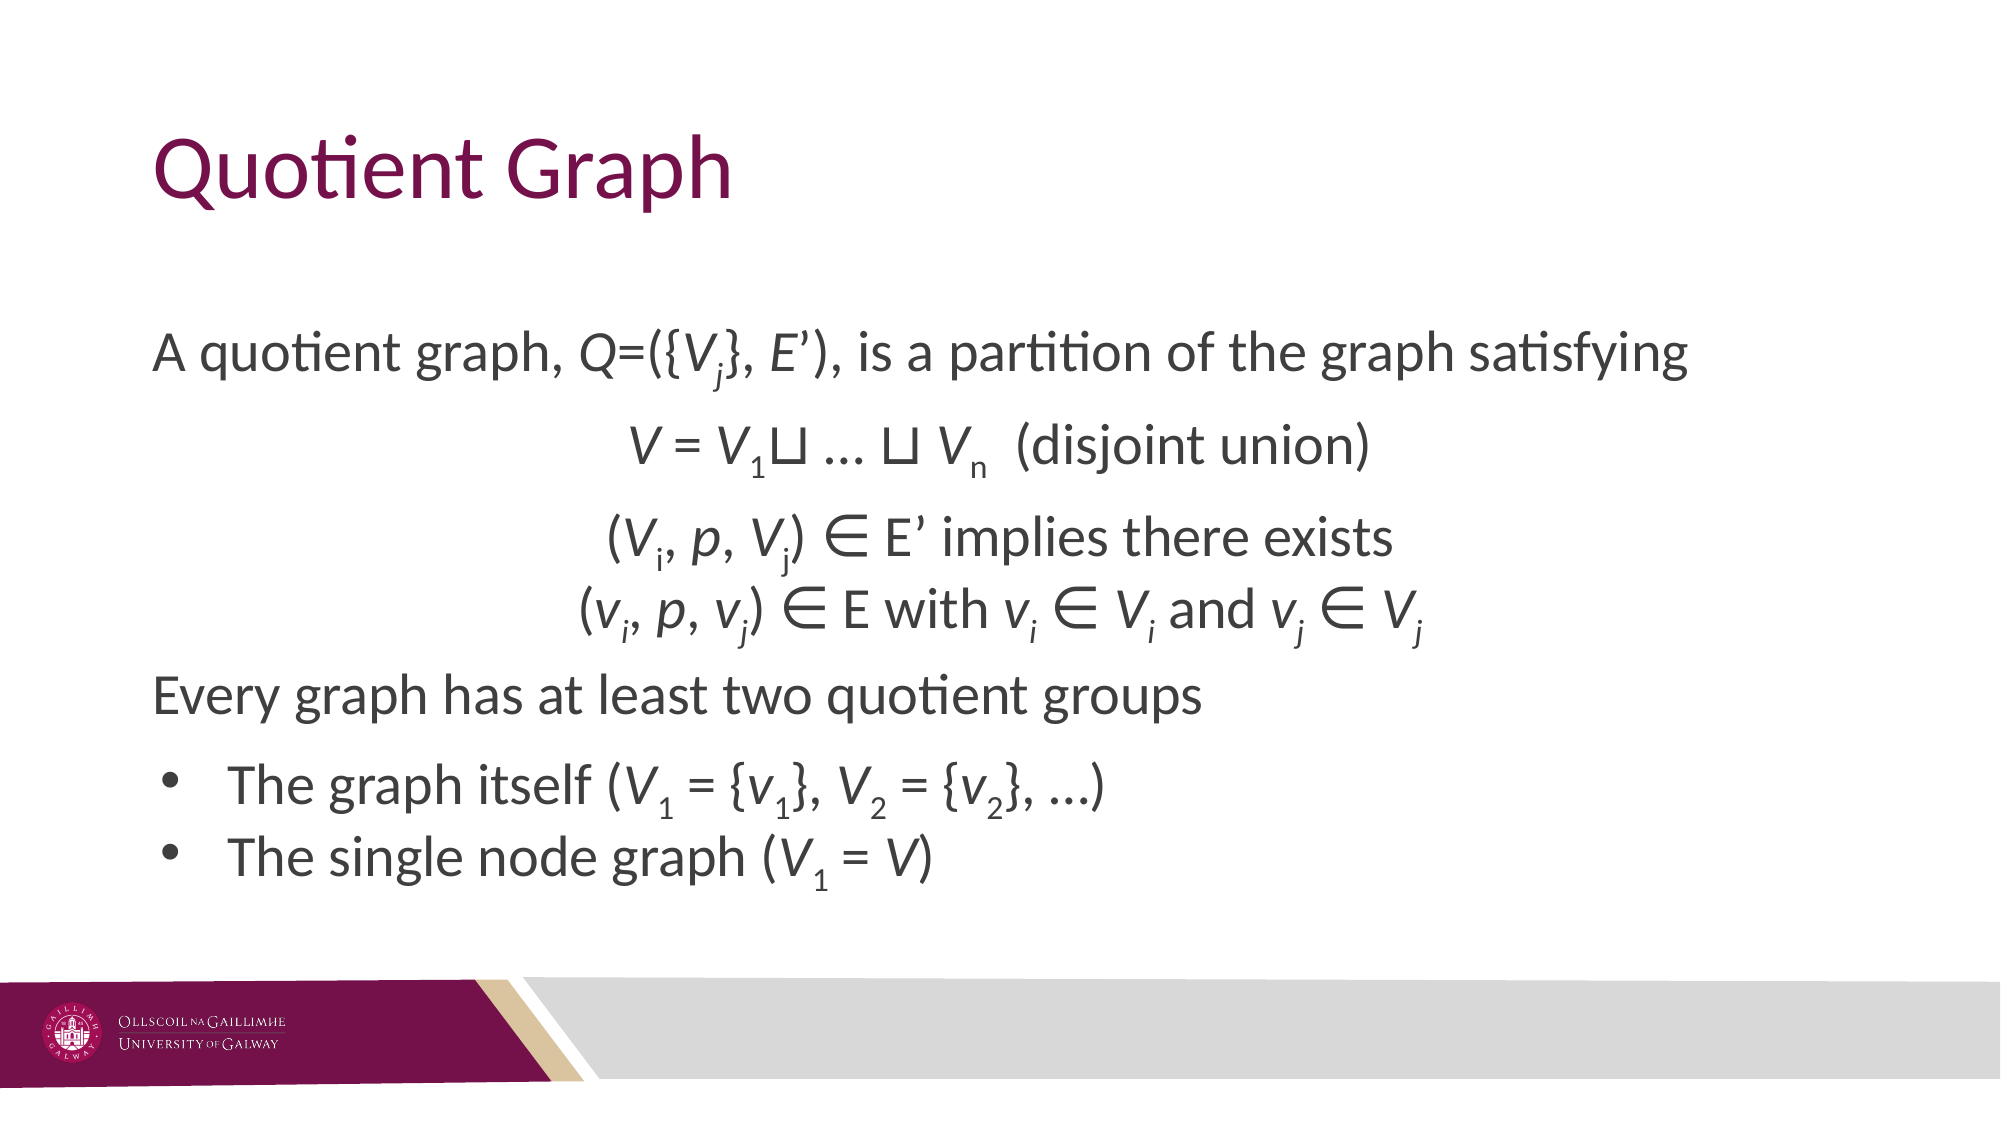

# Quotient Graph
A quotient graph, Q=({Vj}, E’), is a partition of the graph satisfying
V = V1⊔ … ⊔ Vn  (disjoint union)
(Vi, p, Vj) ∈ E’ implies there exists
(vi, p, vj) ∈ E with vi ∈ Vi and vj ∈ Vj
Every graph has at least two quotient groups
The graph itself (V1 = {v1}, V2 = {v2}, …)
The single node graph (V1 = V)